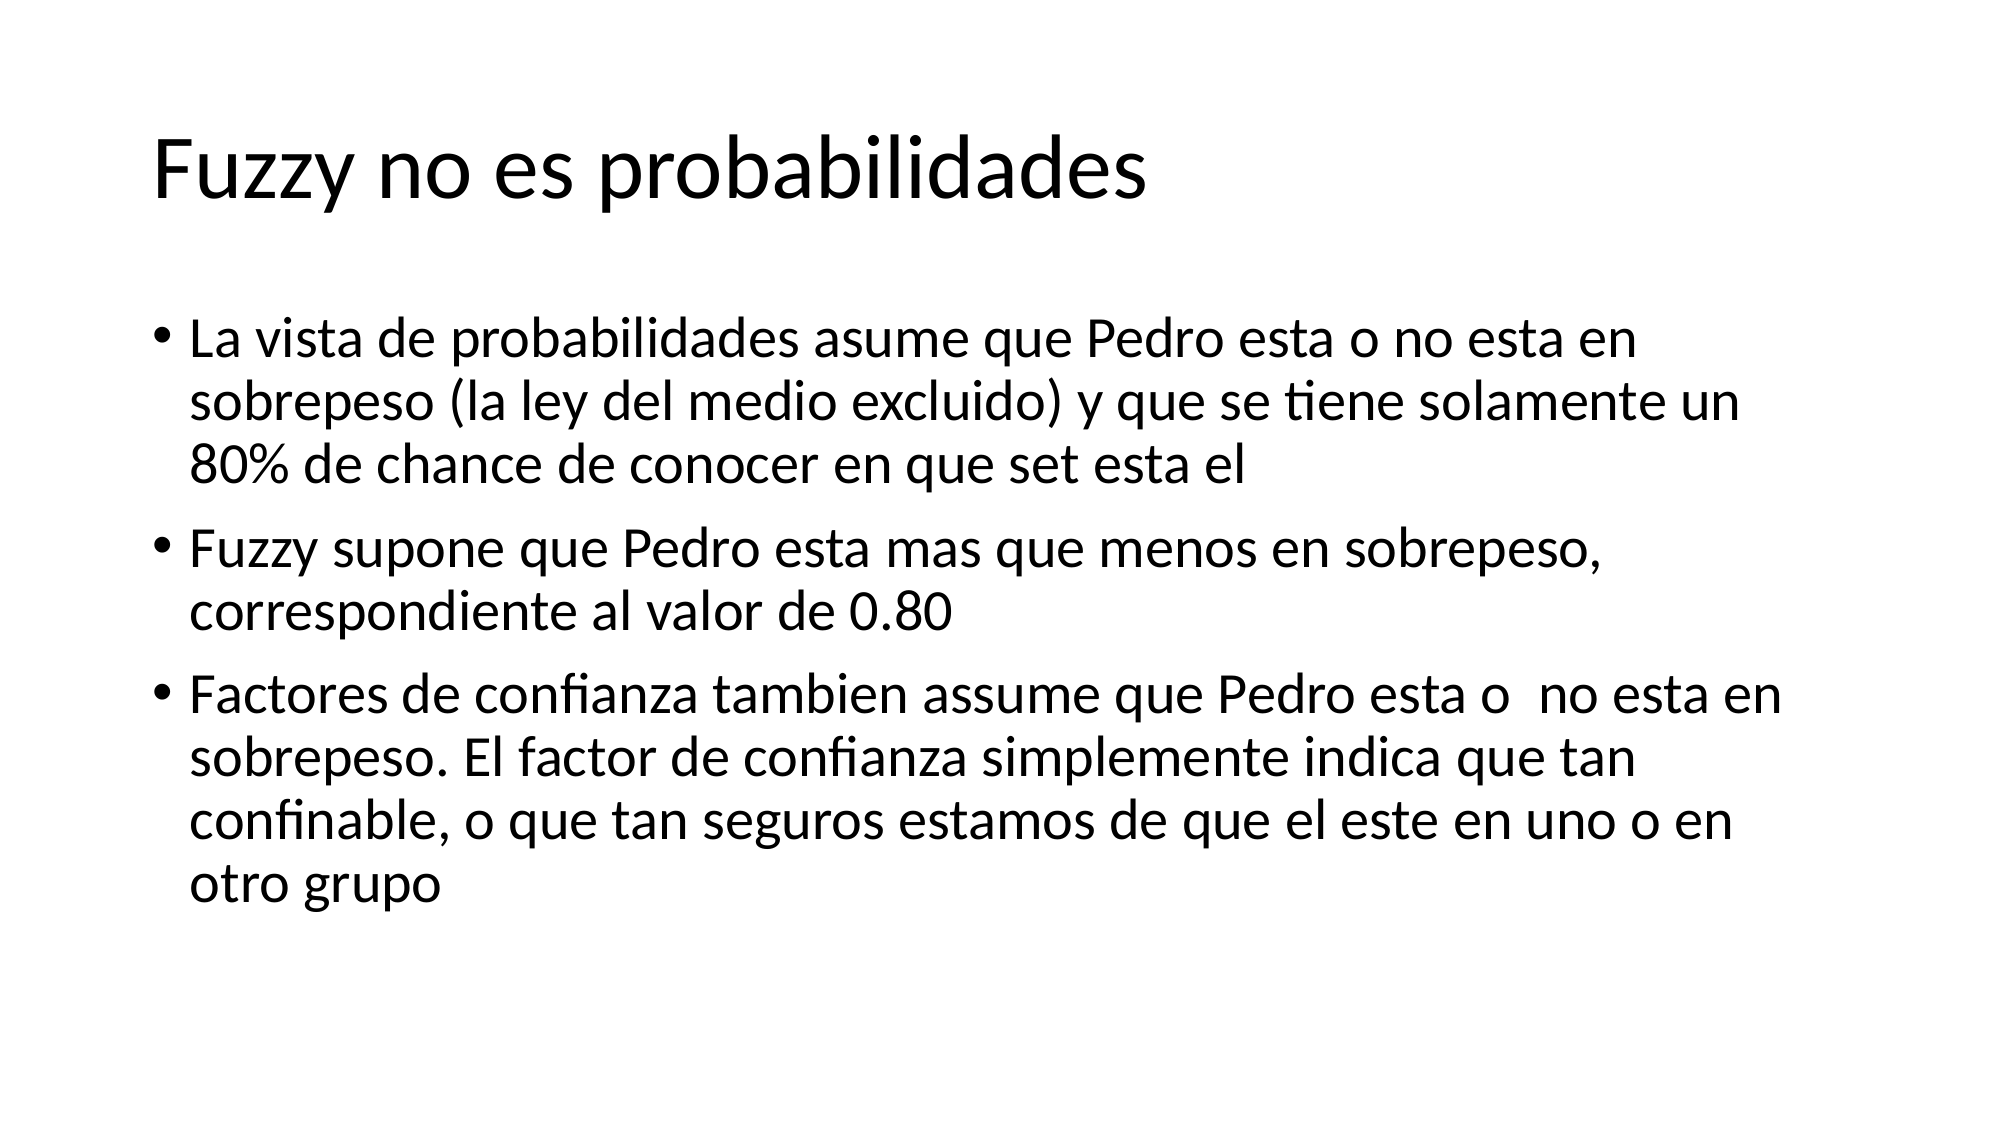

# Fuzzy no es probabilidades
La vista de probabilidades asume que Pedro esta o no esta en sobrepeso (la ley del medio excluido) y que se tiene solamente un 80% de chance de conocer en que set esta el
Fuzzy supone que Pedro esta mas que menos en sobrepeso, correspondiente al valor de 0.80
Factores de confianza tambien assume que Pedro esta o  no esta en sobrepeso. El factor de confianza simplemente indica que tan confinable, o que tan seguros estamos de que el este en uno o en otro grupo